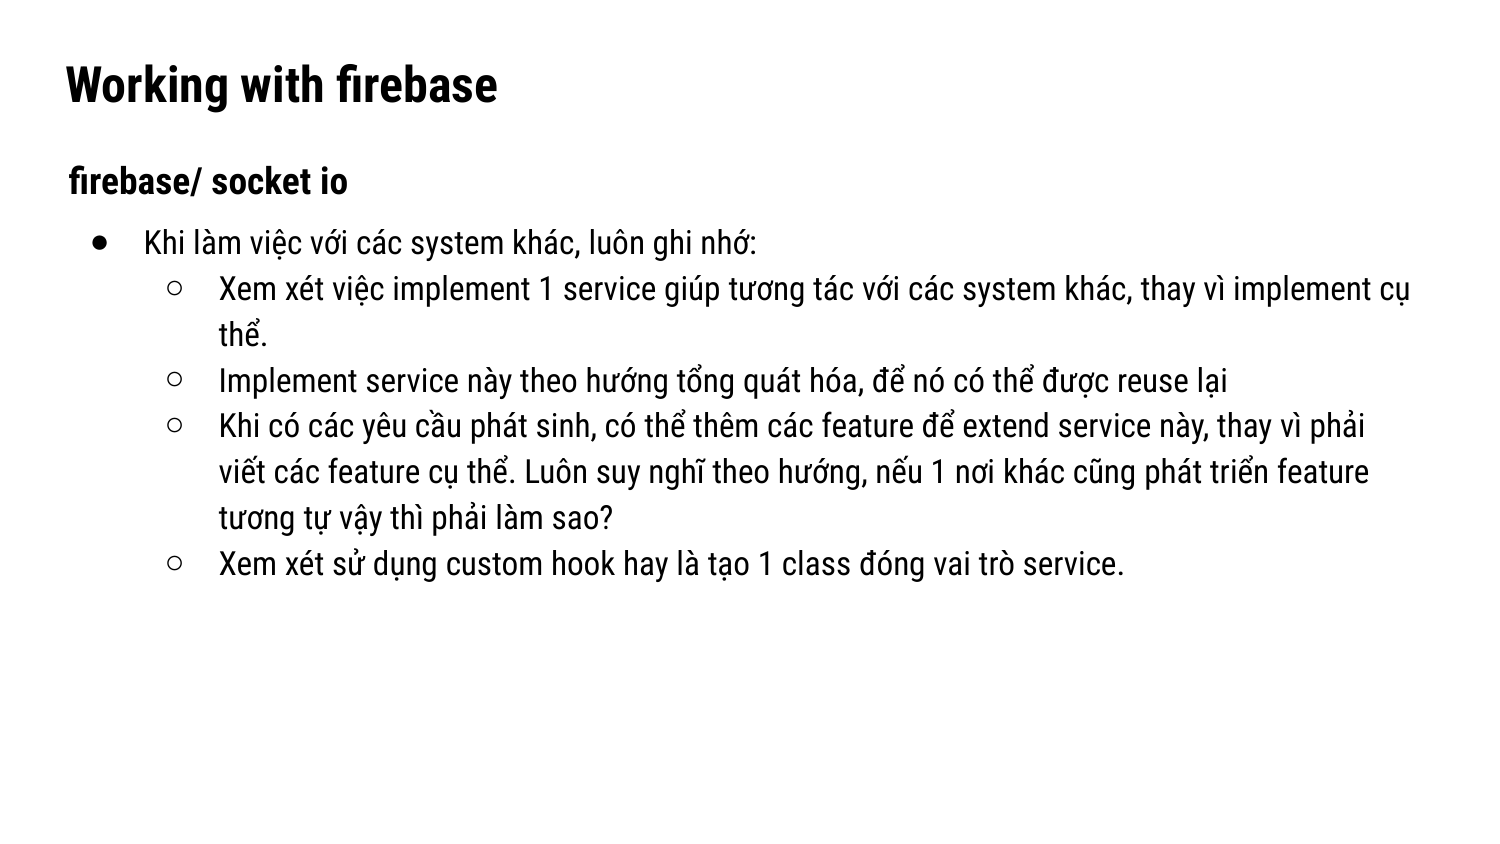

# Working with firebase
firebase/ socket io
Khi làm việc với các system khác, luôn ghi nhớ:
Xem xét việc implement 1 service giúp tương tác với các system khác, thay vì implement cụ thể.
Implement service này theo hướng tổng quát hóa, để nó có thể được reuse lại
Khi có các yêu cầu phát sinh, có thể thêm các feature để extend service này, thay vì phải viết các feature cụ thể. Luôn suy nghĩ theo hướng, nếu 1 nơi khác cũng phát triển feature tương tự vậy thì phải làm sao?
Xem xét sử dụng custom hook hay là tạo 1 class đóng vai trò service.